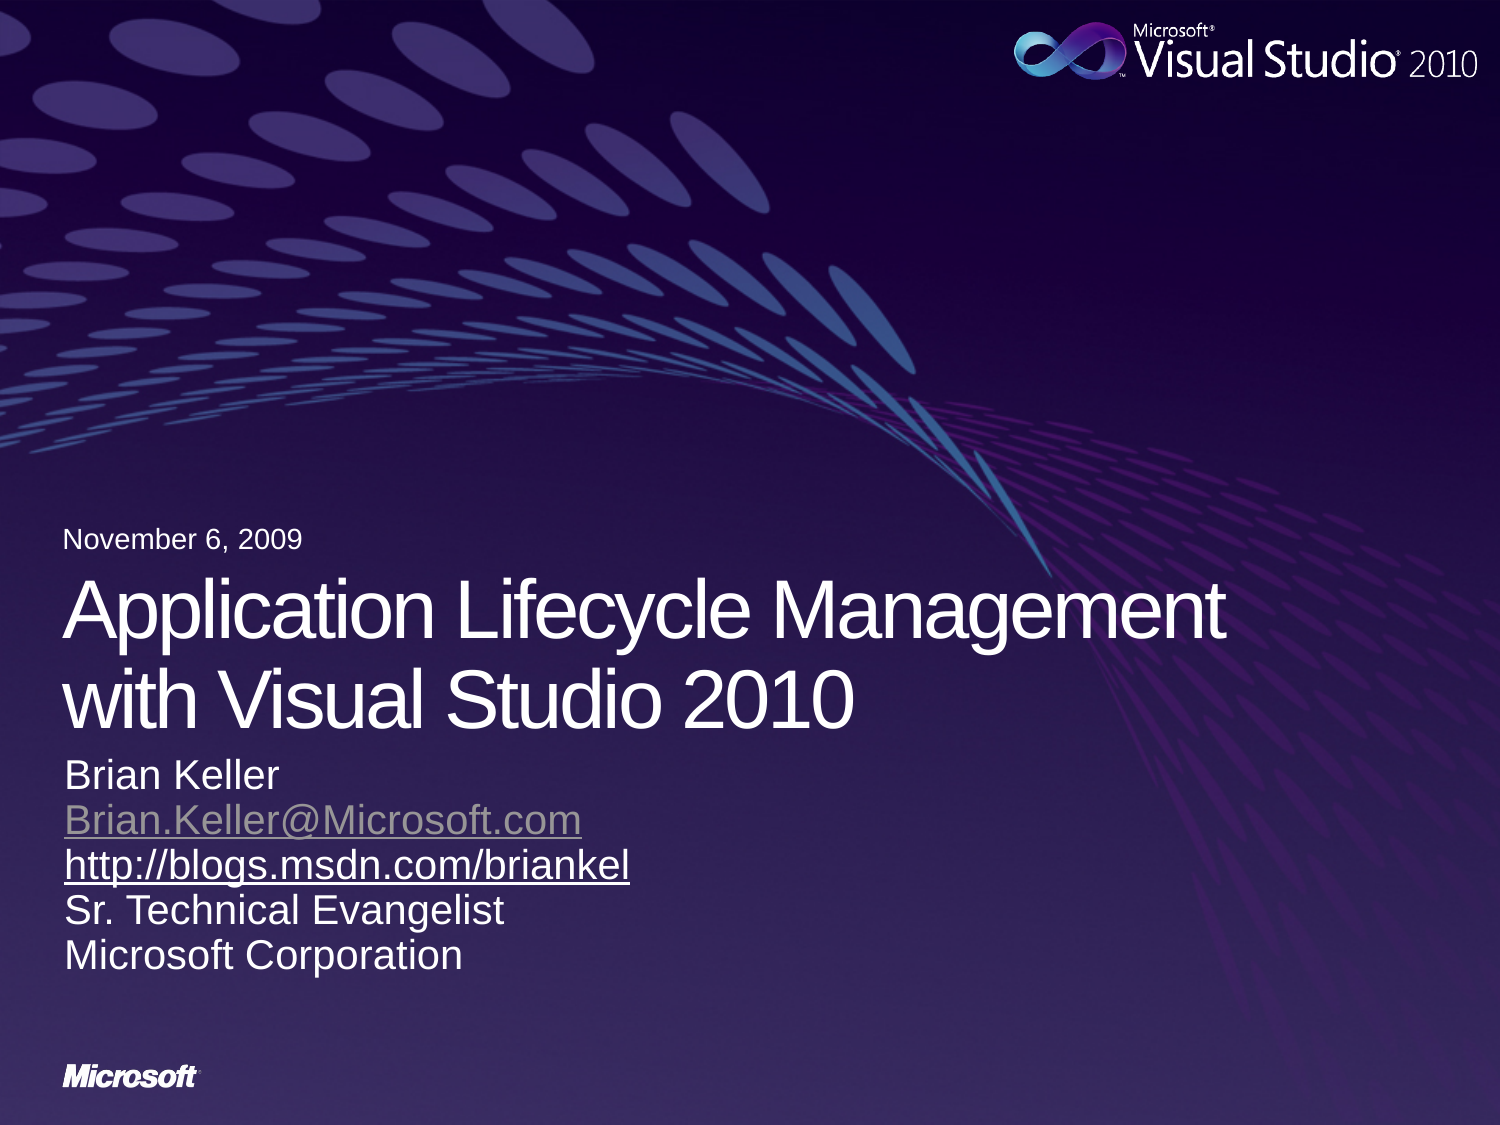

November 6, 2009
# Application Lifecycle Management with Visual Studio 2010
Brian Keller
Brian.Keller@Microsoft.com
http://blogs.msdn.com/briankel
Sr. Technical Evangelist
Microsoft Corporation